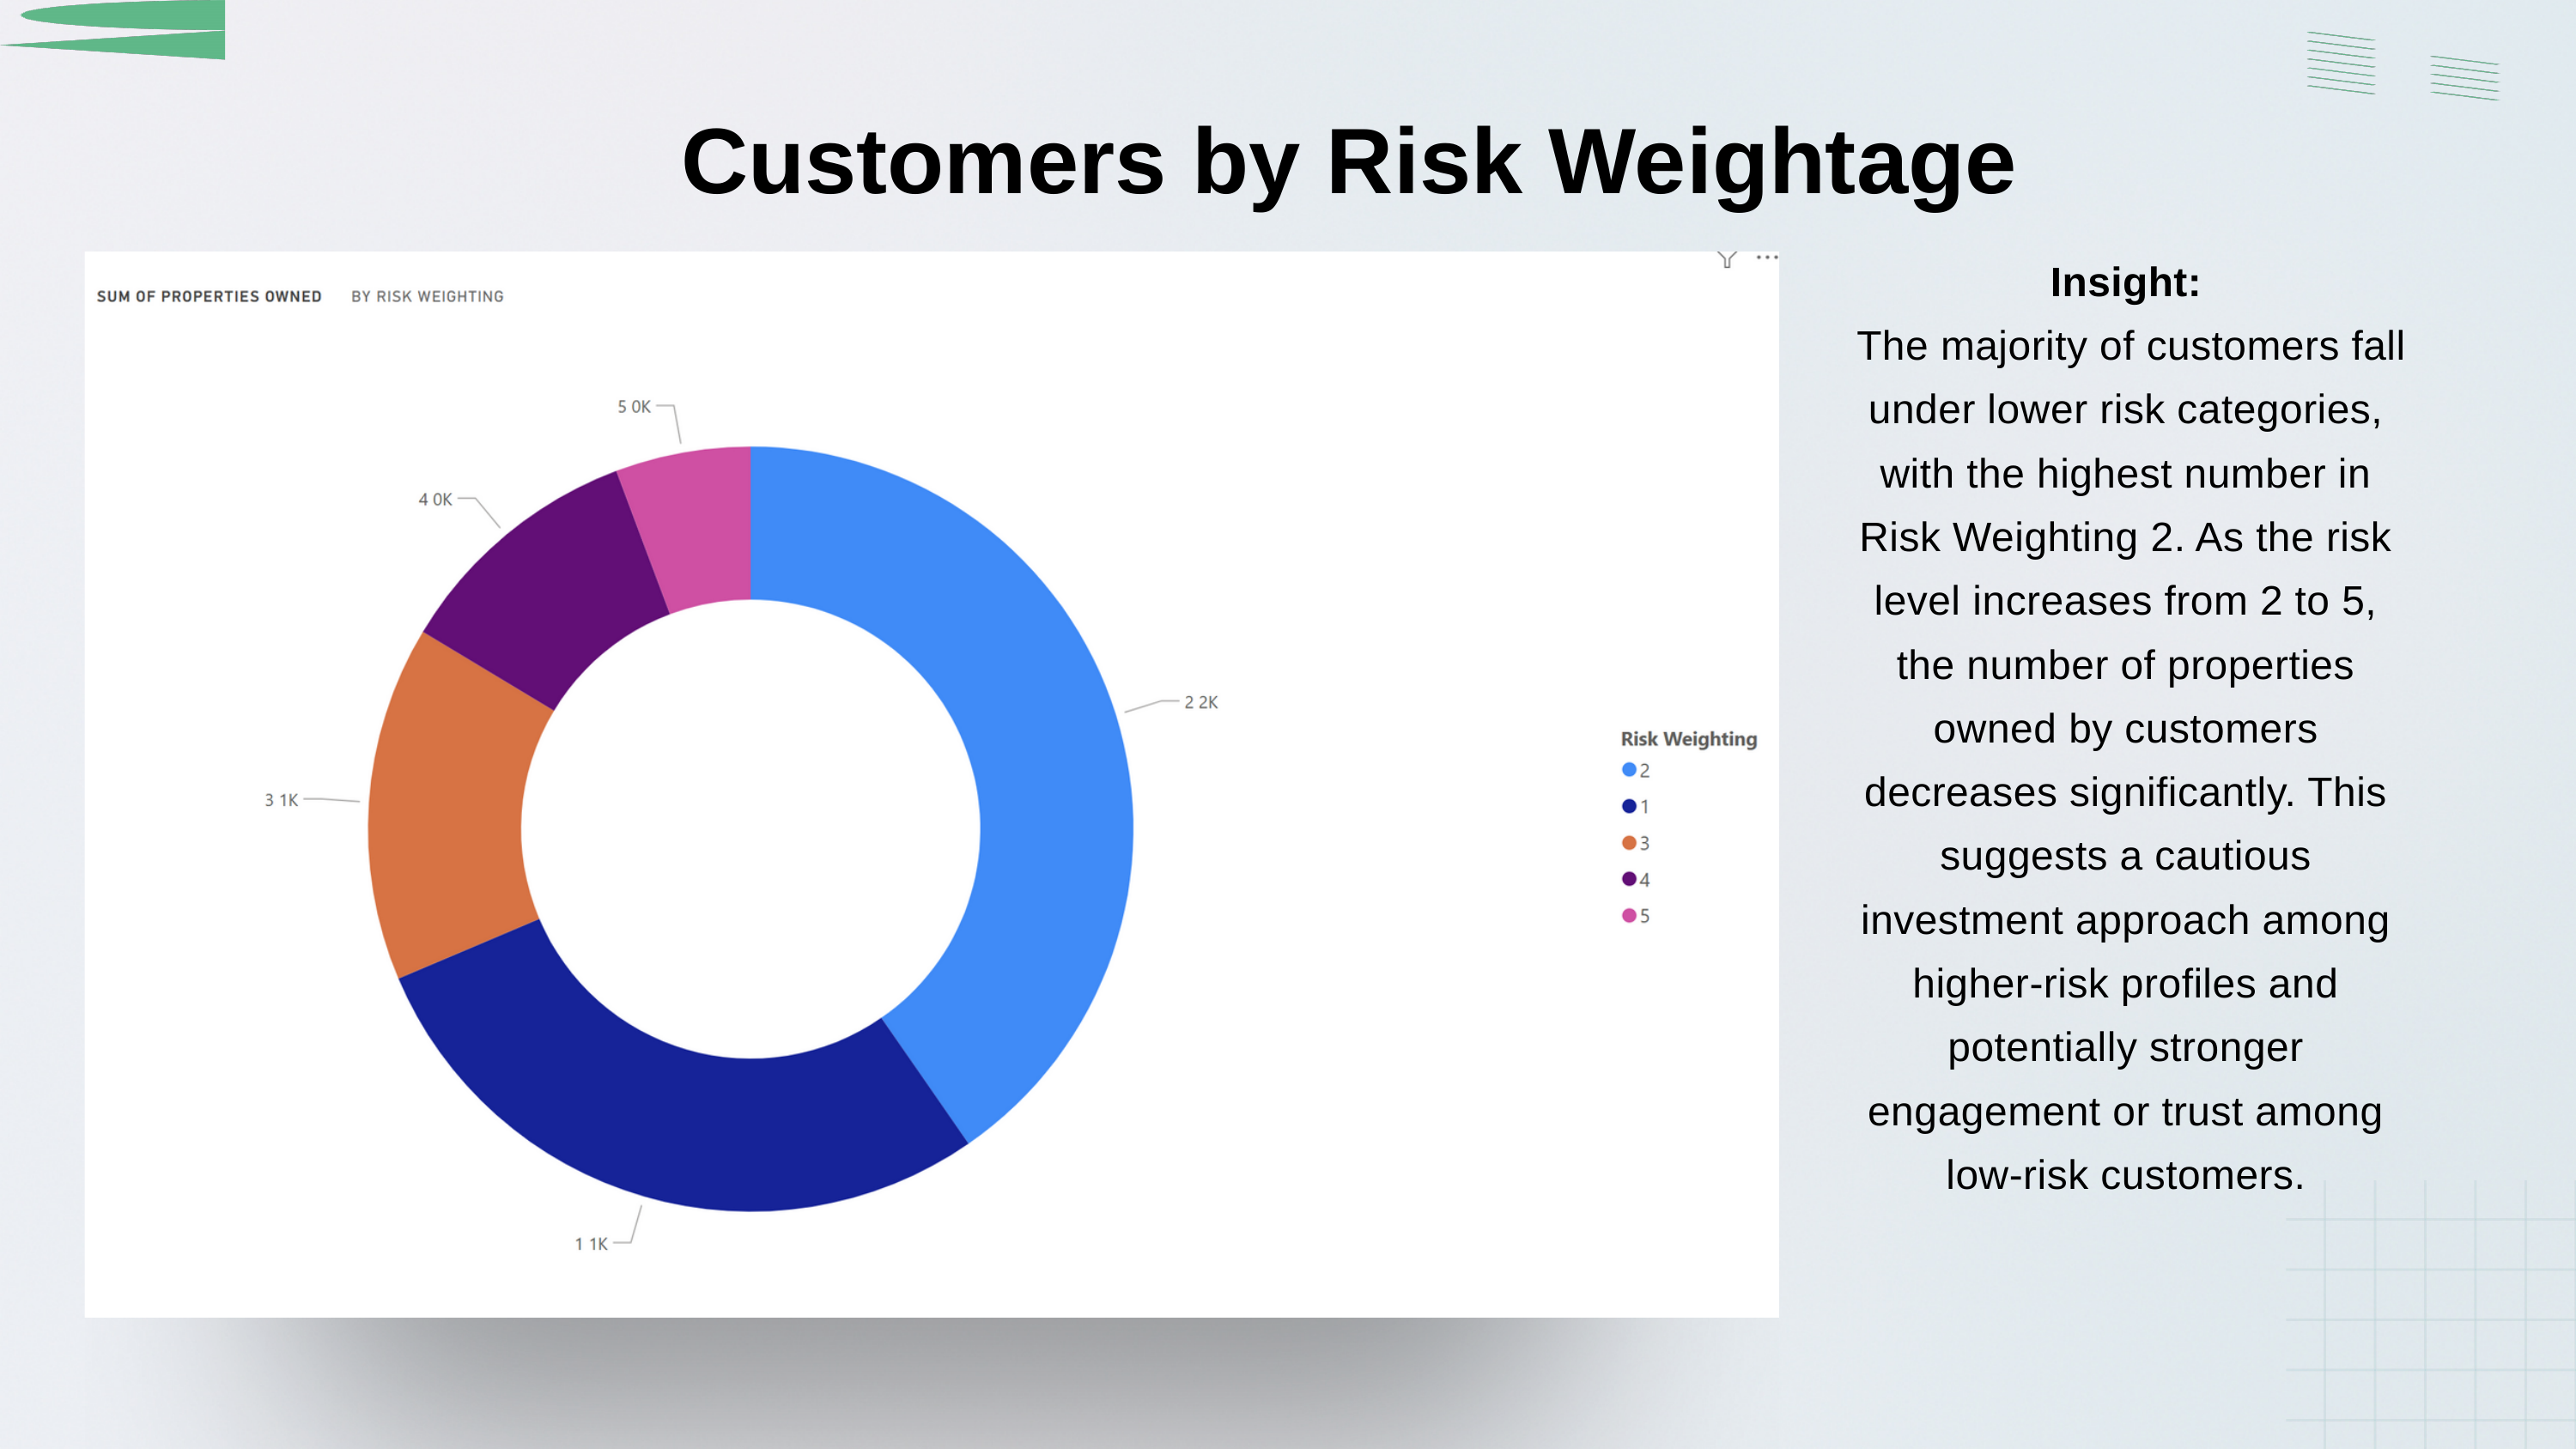

Customers by Risk Weightage
Insight:
 The majority of customers fall under lower risk categories, with the highest number in Risk Weighting 2. As the risk level increases from 2 to 5, the number of properties owned by customers decreases significantly. This suggests a cautious investment approach among higher-risk profiles and potentially stronger engagement or trust among low-risk customers.